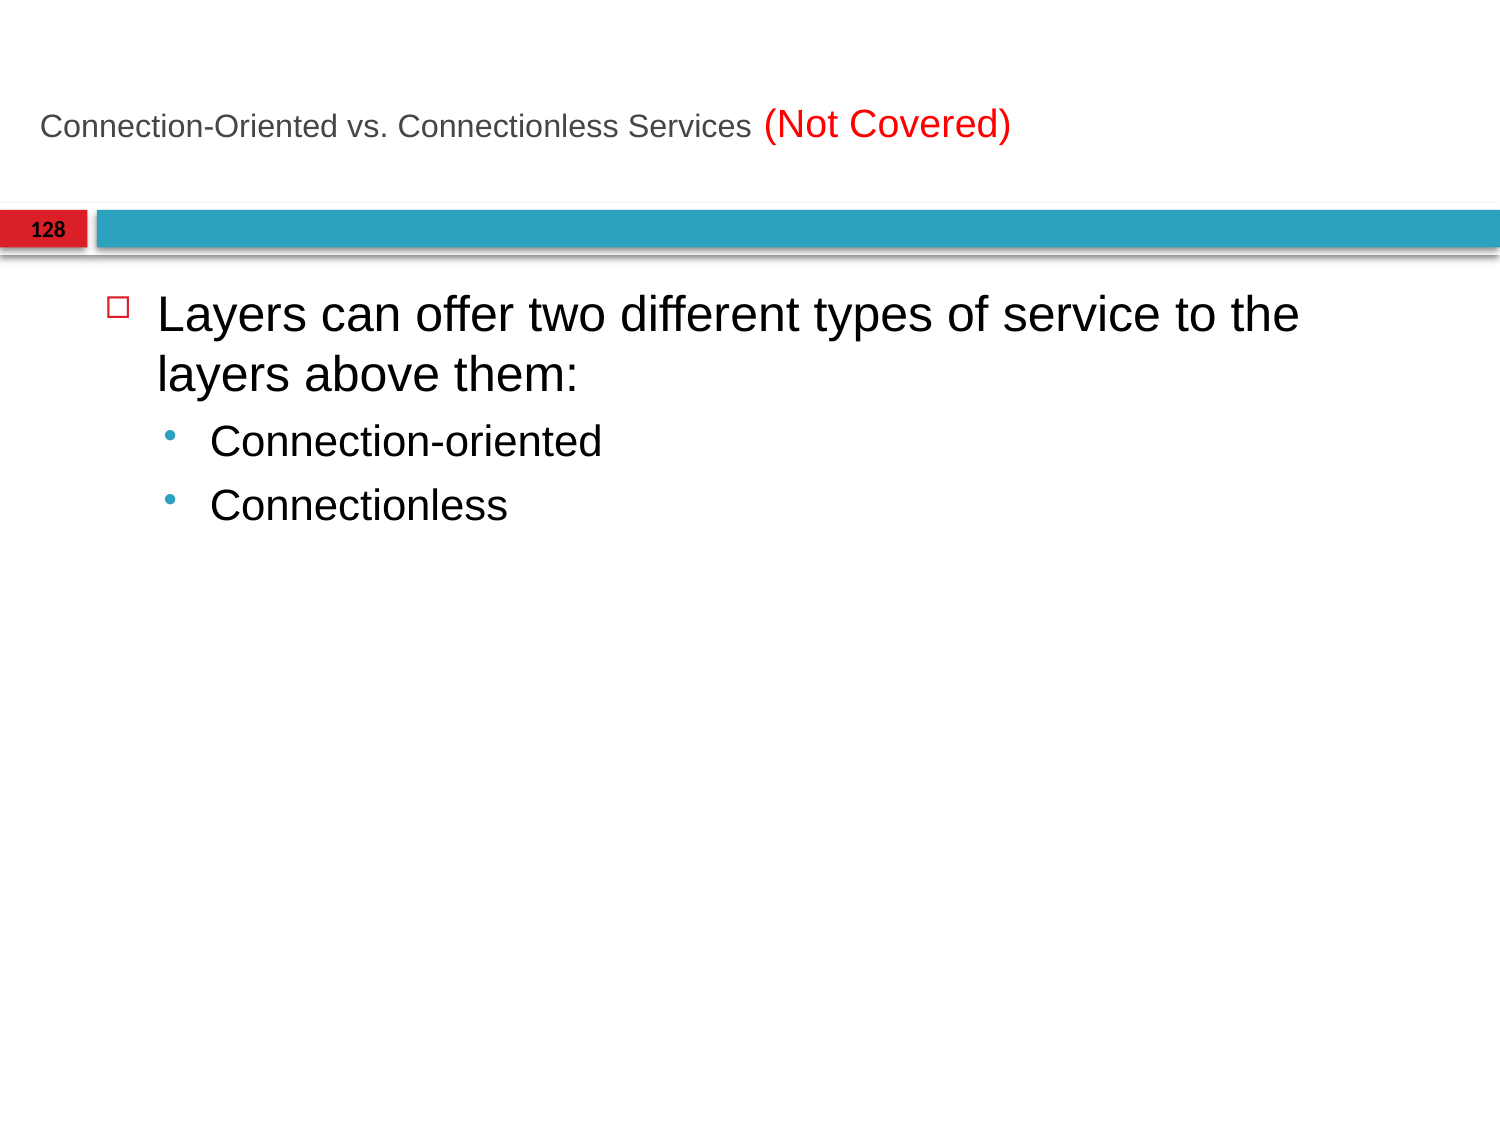

# Connection-Oriented vs. Connectionless Services (Not Covered)
128

Layers can offer two different types of service to the layers above them:
Connection-oriented
Connectionless